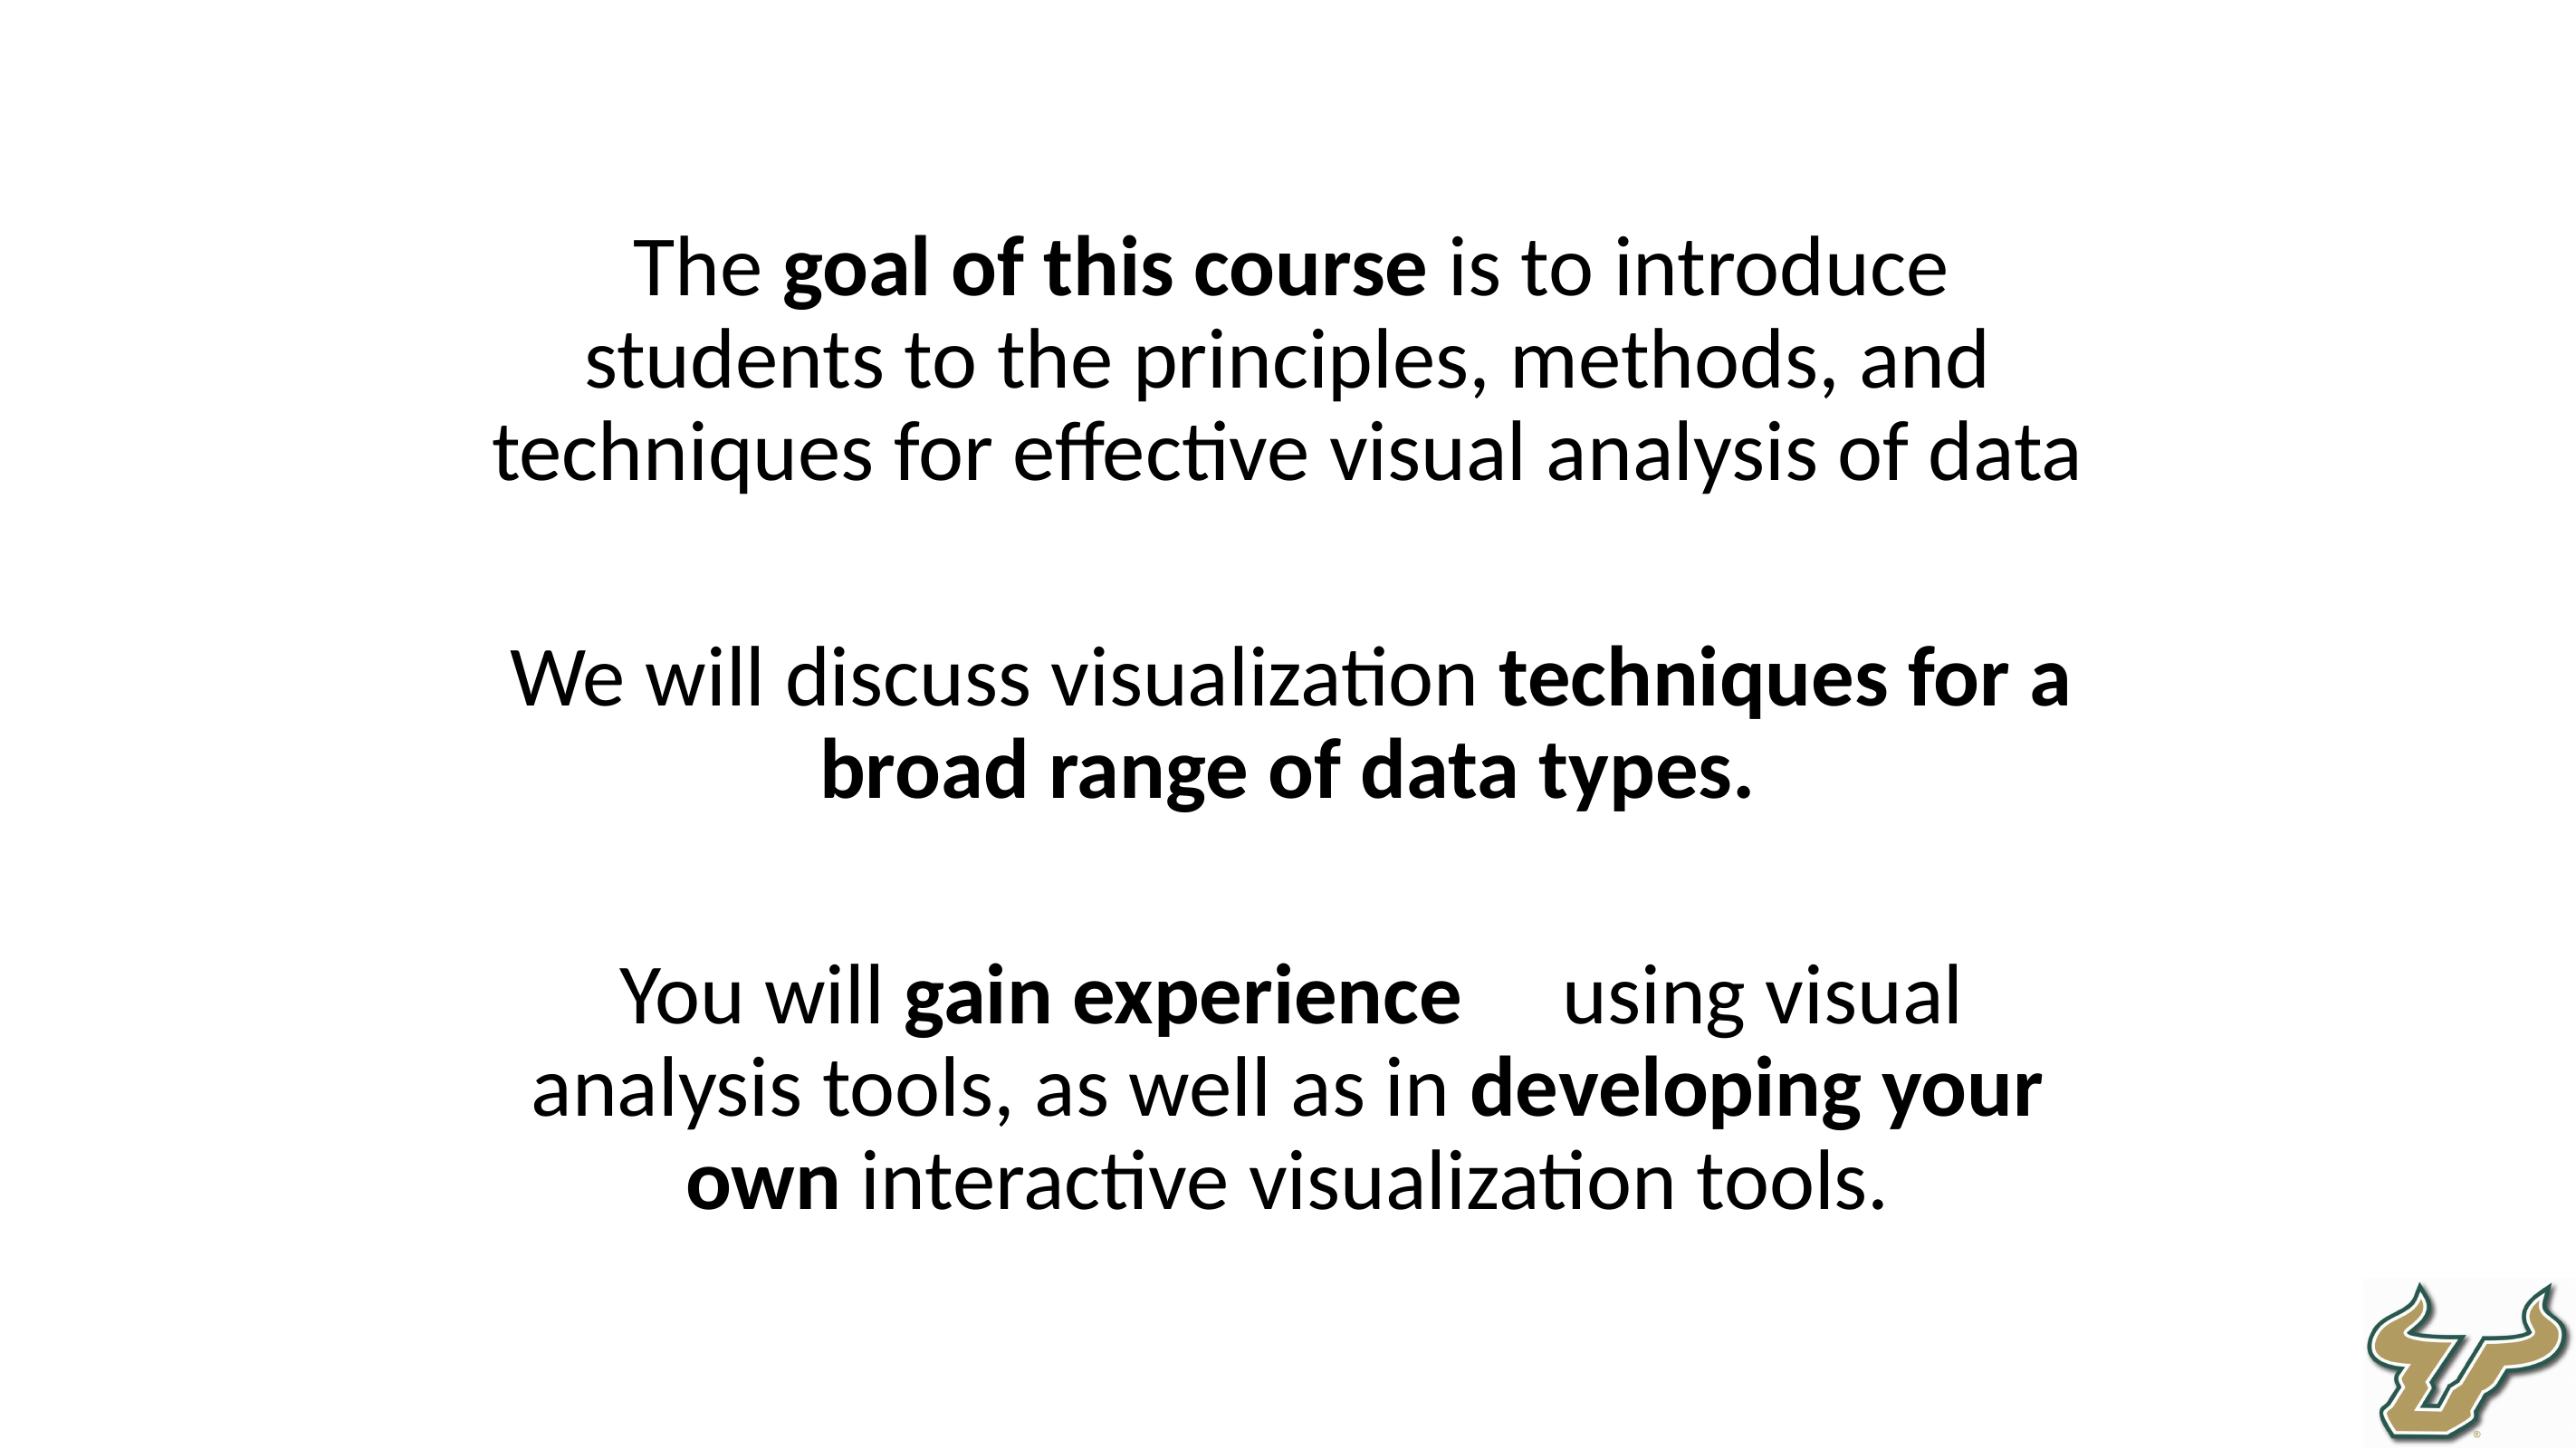

The goal of this course is to introduce students to the principles, methods, and techniques for effective visual analysis of data

We will discuss visualization techniques for a broad range of data types.

You will gain experience	using visual analysis tools, as well as in developing your own interactive visualization tools.